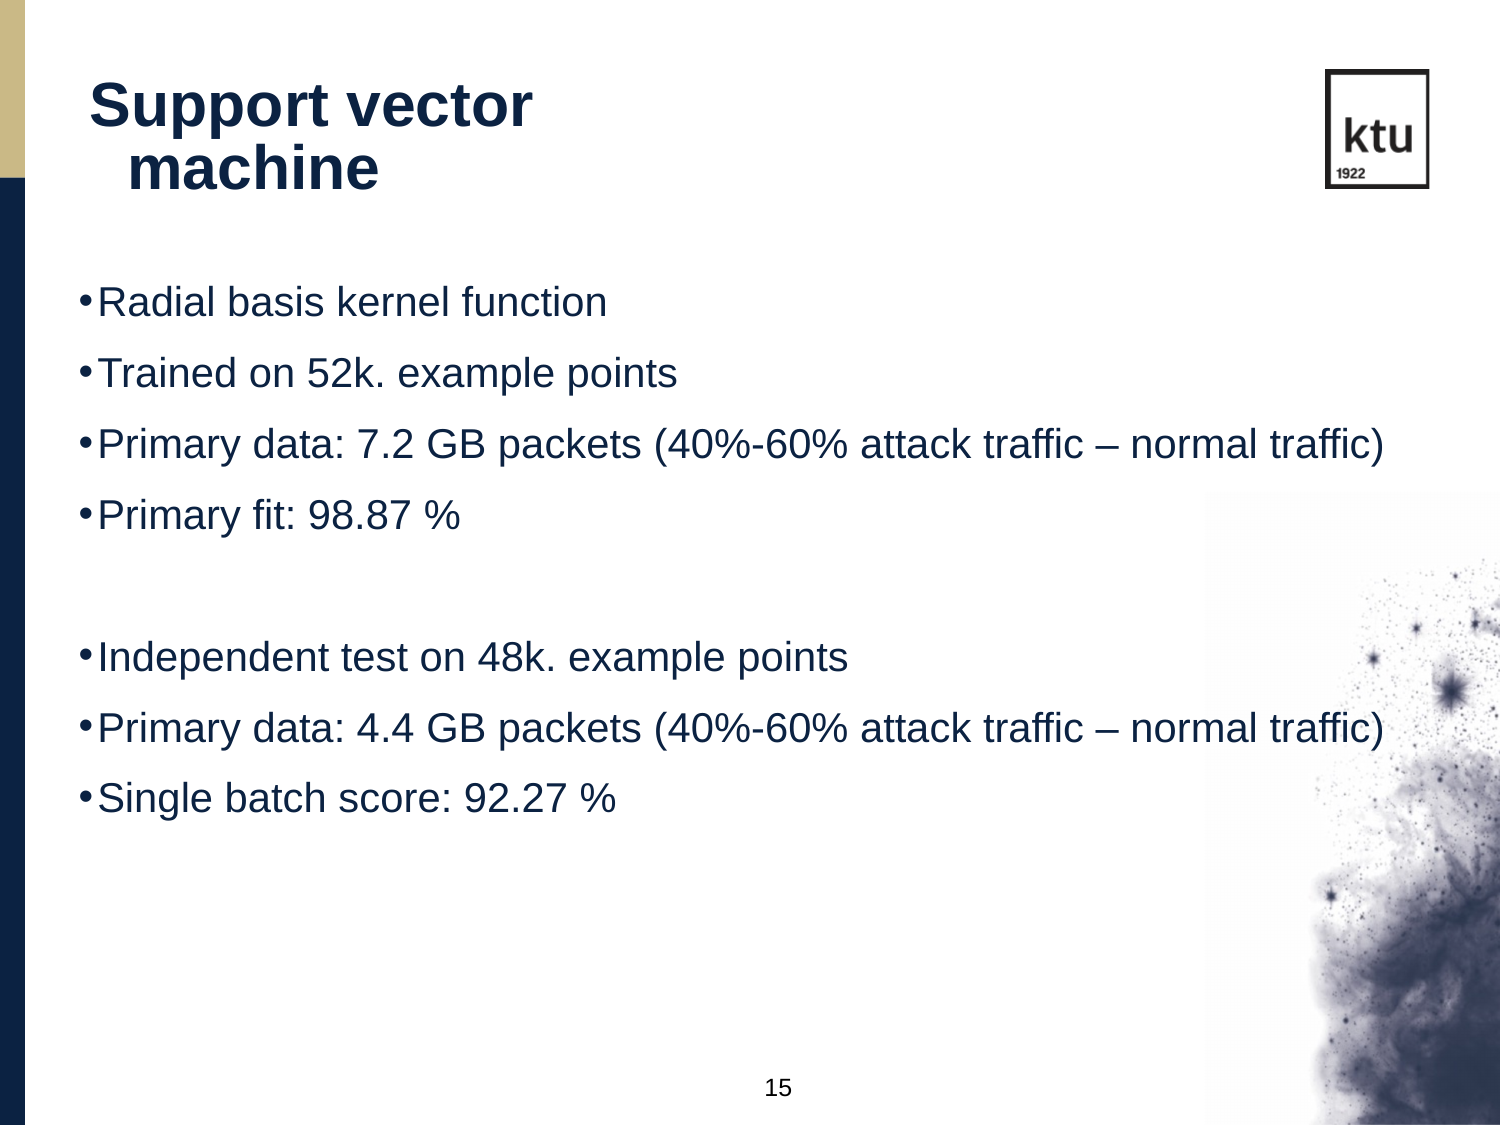

Support vector machine
Radial basis kernel function
Trained on 52k. example points
Primary data: 7.2 GB packets (40%-60% attack traffic – normal traffic)
Primary fit: 98.87 %

Independent test on 48k. example points
Primary data: 4.4 GB packets (40%-60% attack traffic – normal traffic)
Single batch score: 92.27 %